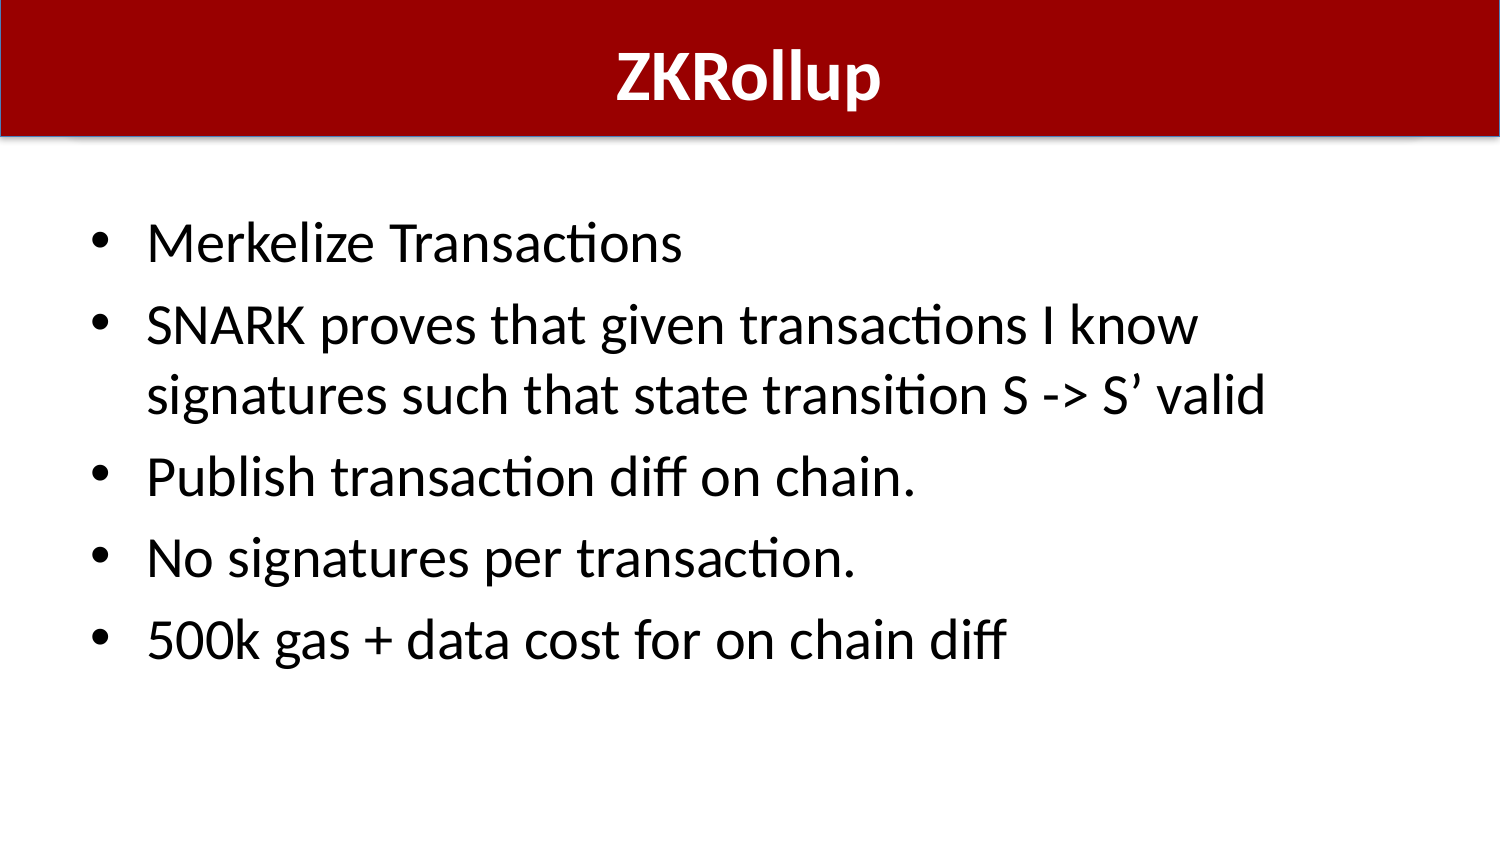

# ZKRollup
Merkelize Transactions
SNARK proves that given transactions I know signatures such that state transition S -> S’ valid
Publish transaction diff on chain.
No signatures per transaction.
500k gas + data cost for on chain diff